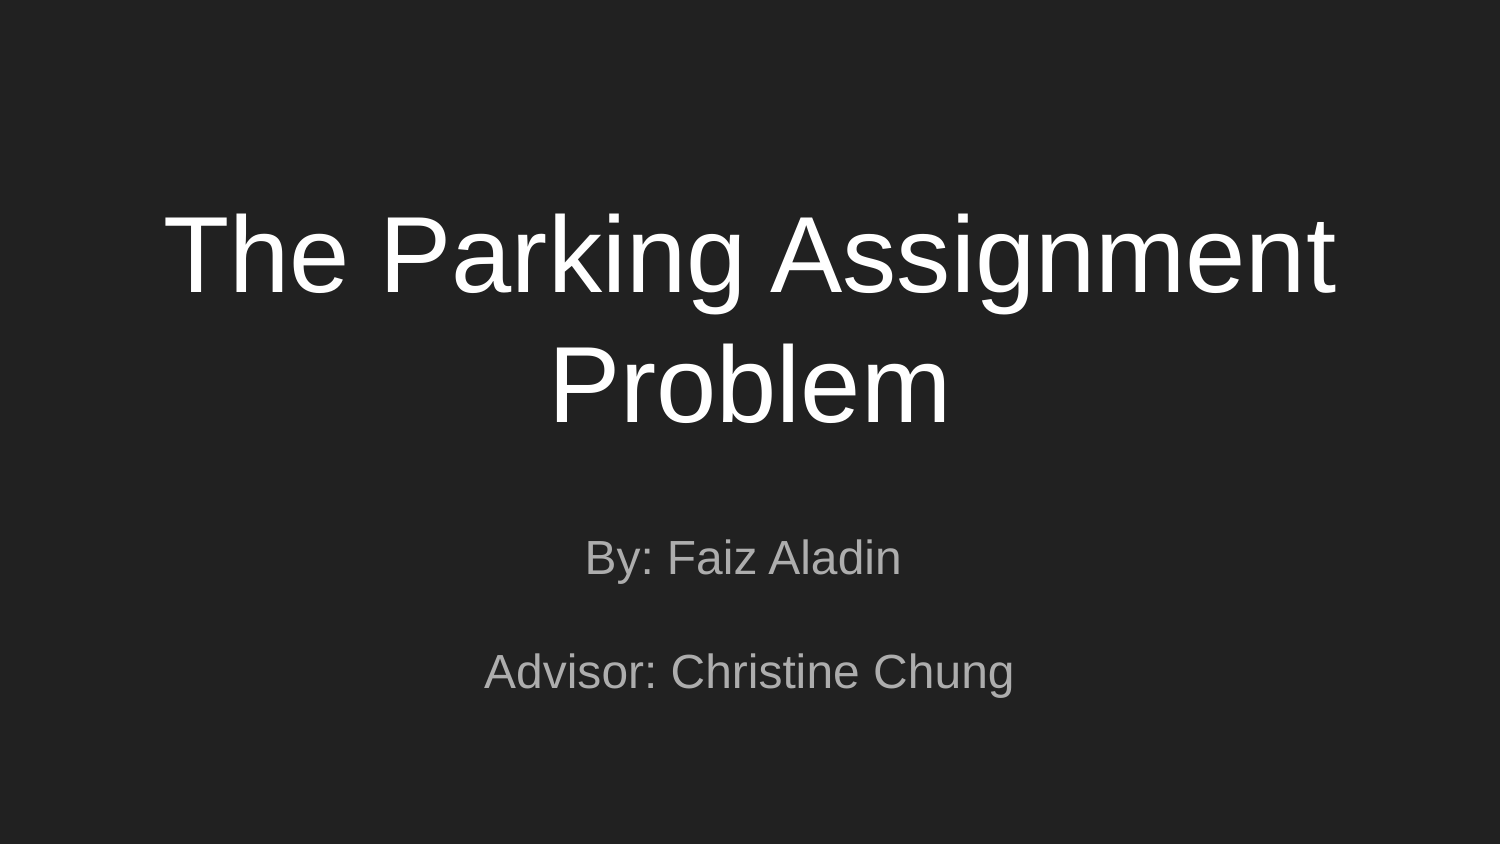

# The Parking Assignment Problem
By: Faiz Aladin

Advisor: Christine Chung